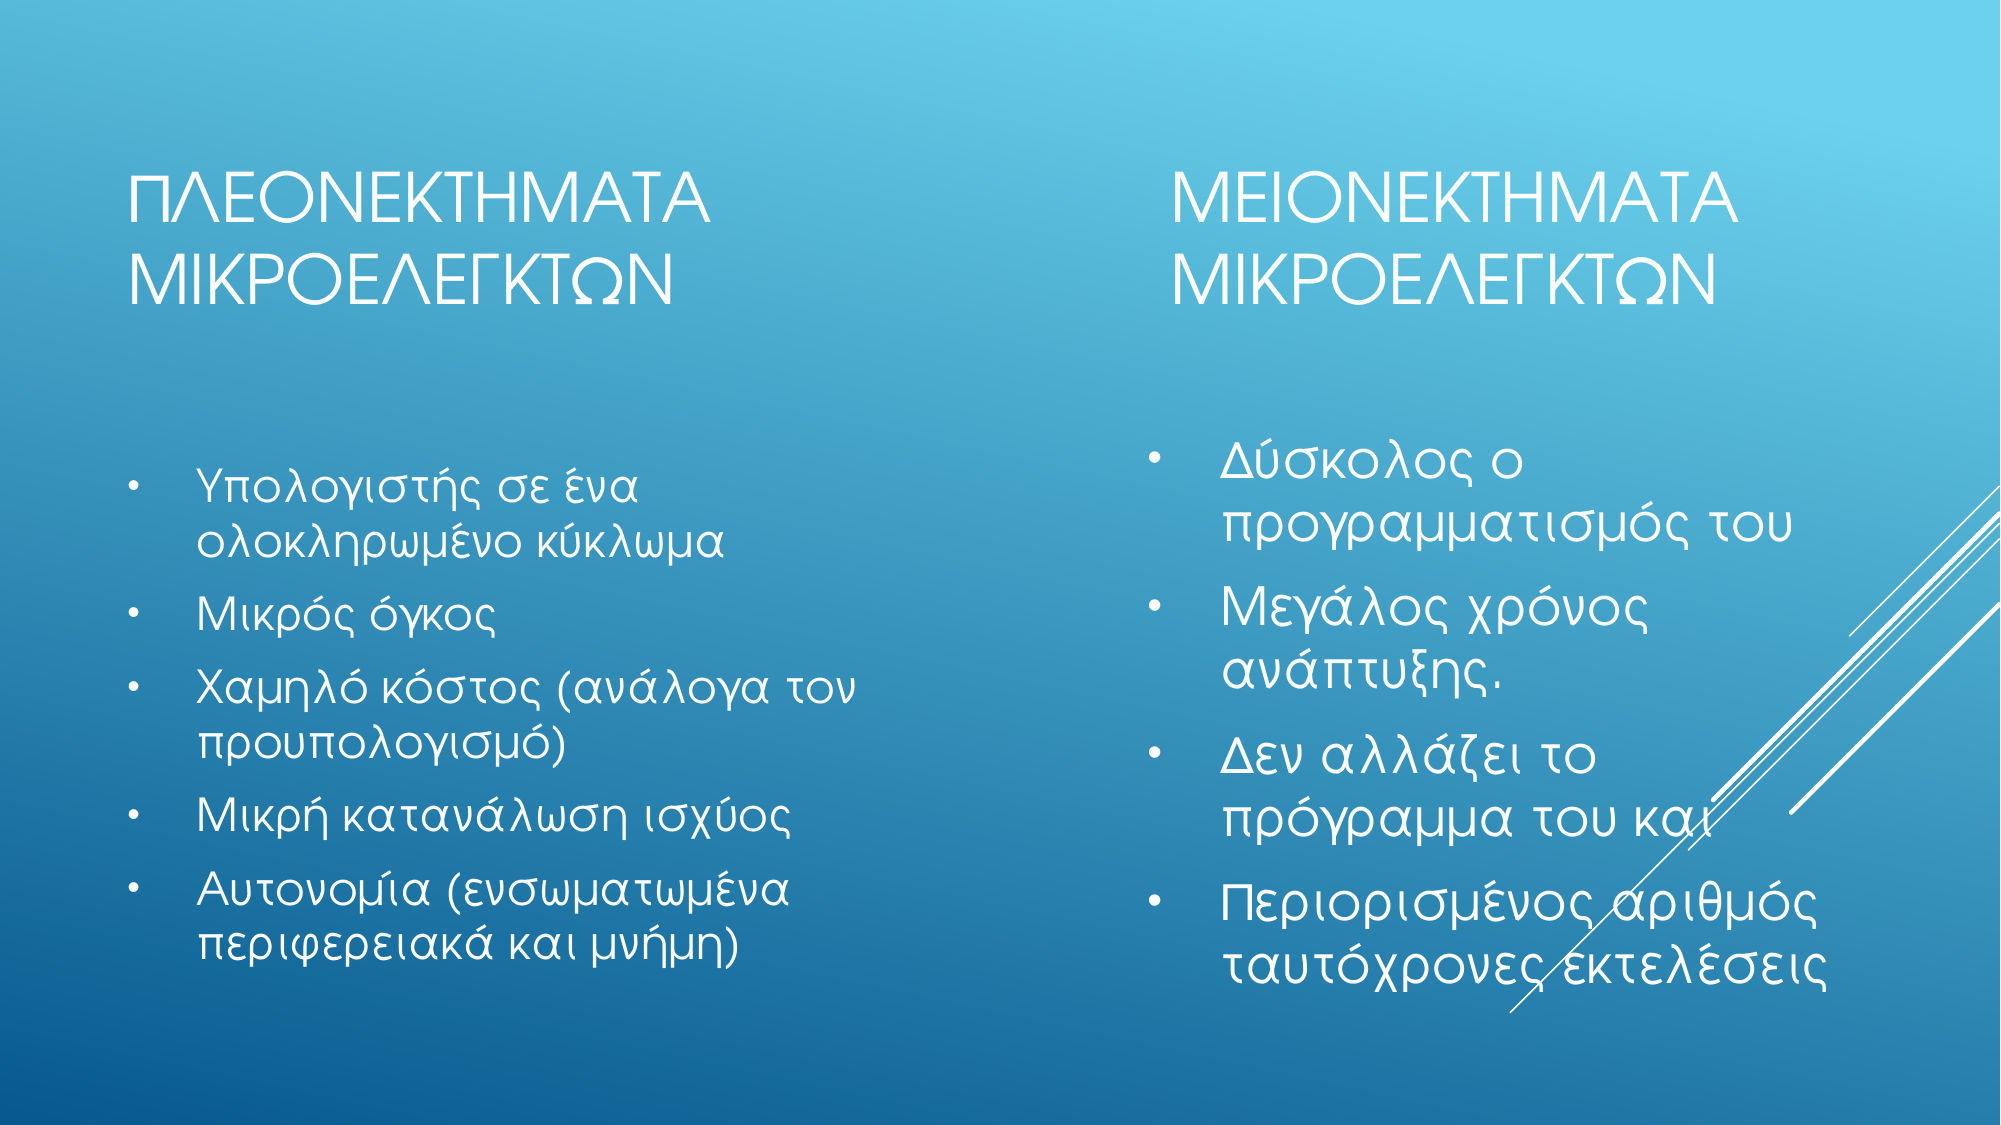

# Πλεονεκτηματα Μικροελεγκτων
Μειονεκτηματα
Μικροελεγκτων
Δύσκολος ο προγραμματισμός του
Μεγάλος χρόνος ανάπτυξης.
Δεν αλλάζει το πρόγραμμα του και
Περιορισμένος αριθμός ταυτόχρονες εκτελέσεις
Υπολογιστής σε ένα ολοκληρωμένο κύκλωμα
Μικρός όγκος
Χαμηλό κόστος (ανάλογα τον προυπολογισμό)
Μικρή κατανάλωση ισχύος
Αυτονομία (ενσωματωμένα περιφερειακά και μνήμη)